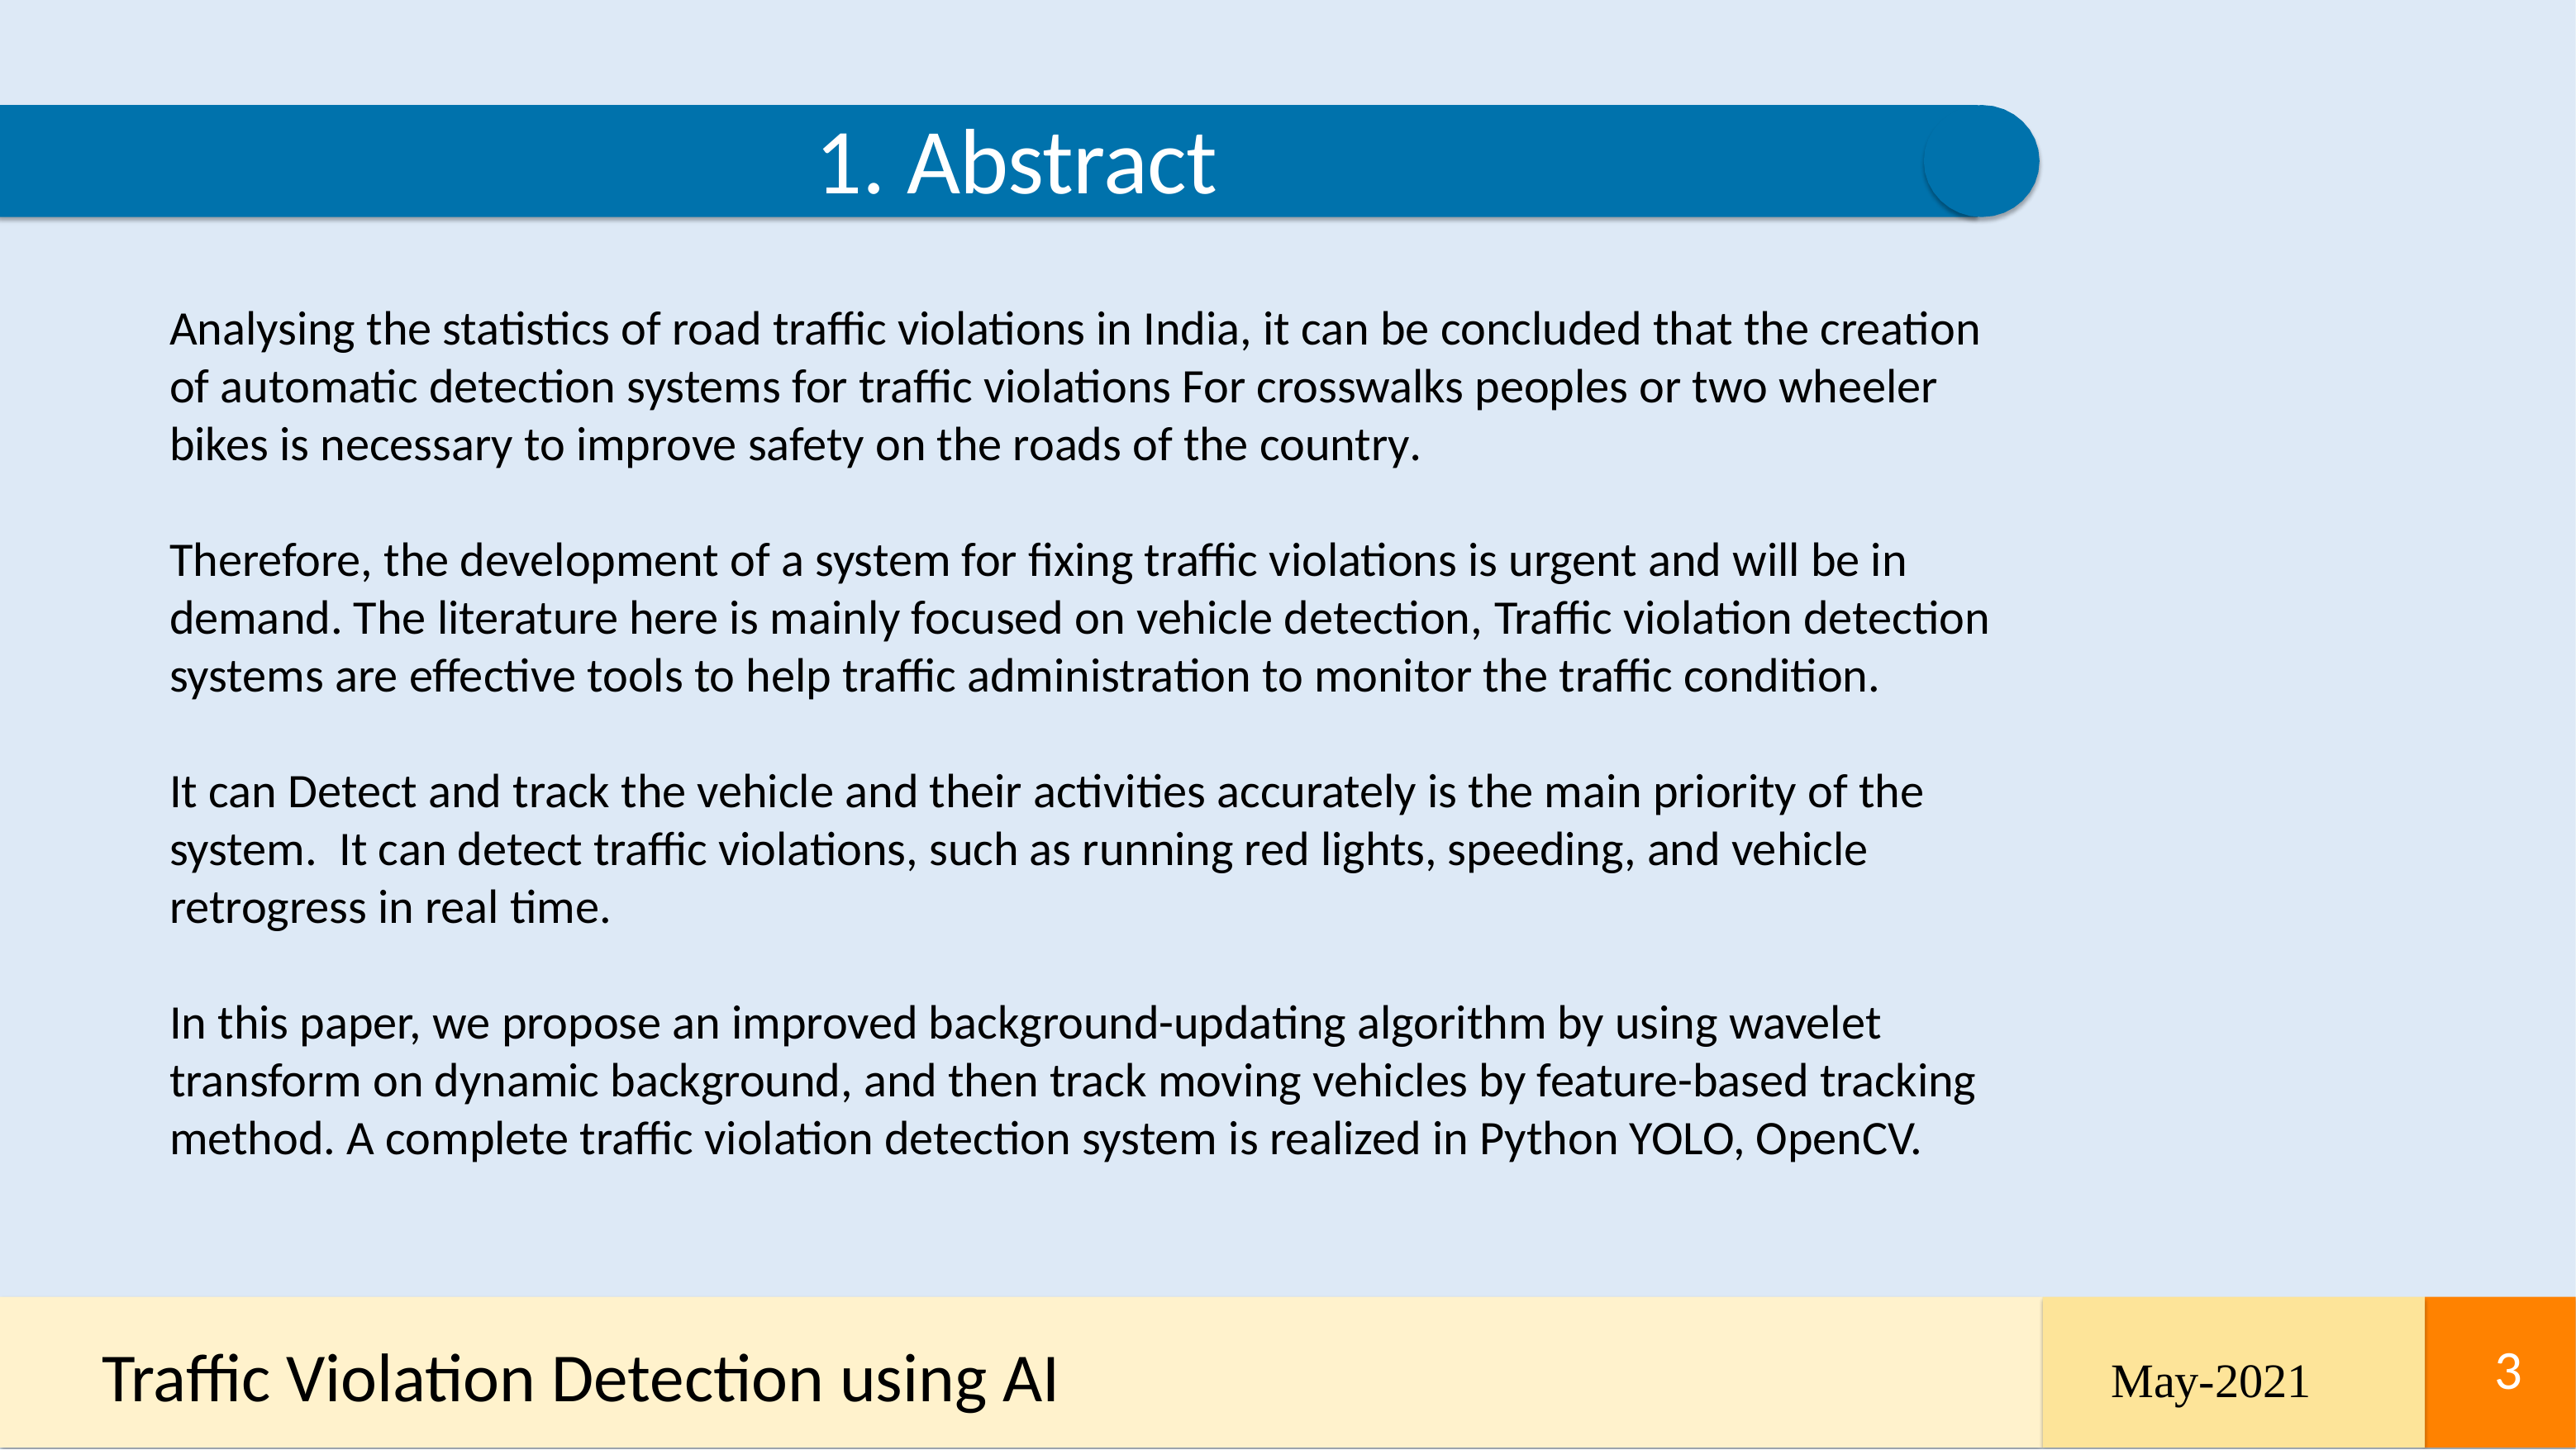

# 1. Abstract

Analysing the statistics of road traffic violations in India, it can be concluded that the creation of automatic detection systems for traffic violations For crosswalks peoples or two wheeler bikes is necessary to improve safety on the roads of the country.

Therefore, the development of a system for fixing traffic violations is urgent and will be in demand. The literature here is mainly focused on vehicle detection, Traffic violation detection systems are effective tools to help traffic administration to monitor the traffic condition.

It can Detect and track the vehicle and their activities accurately is the main priority of the system.  It can detect traffic violations, such as running red lights, speeding, and vehicle retrogress in real time.

In this paper, we propose an improved background-updating algorithm by using wavelet transform on dynamic background, and then track moving vehicles by feature-based tracking method. A complete traffic violation detection system is realized in Python YOLO, OpenCV.
Traffic Violation Detection using AI
3
May-2021